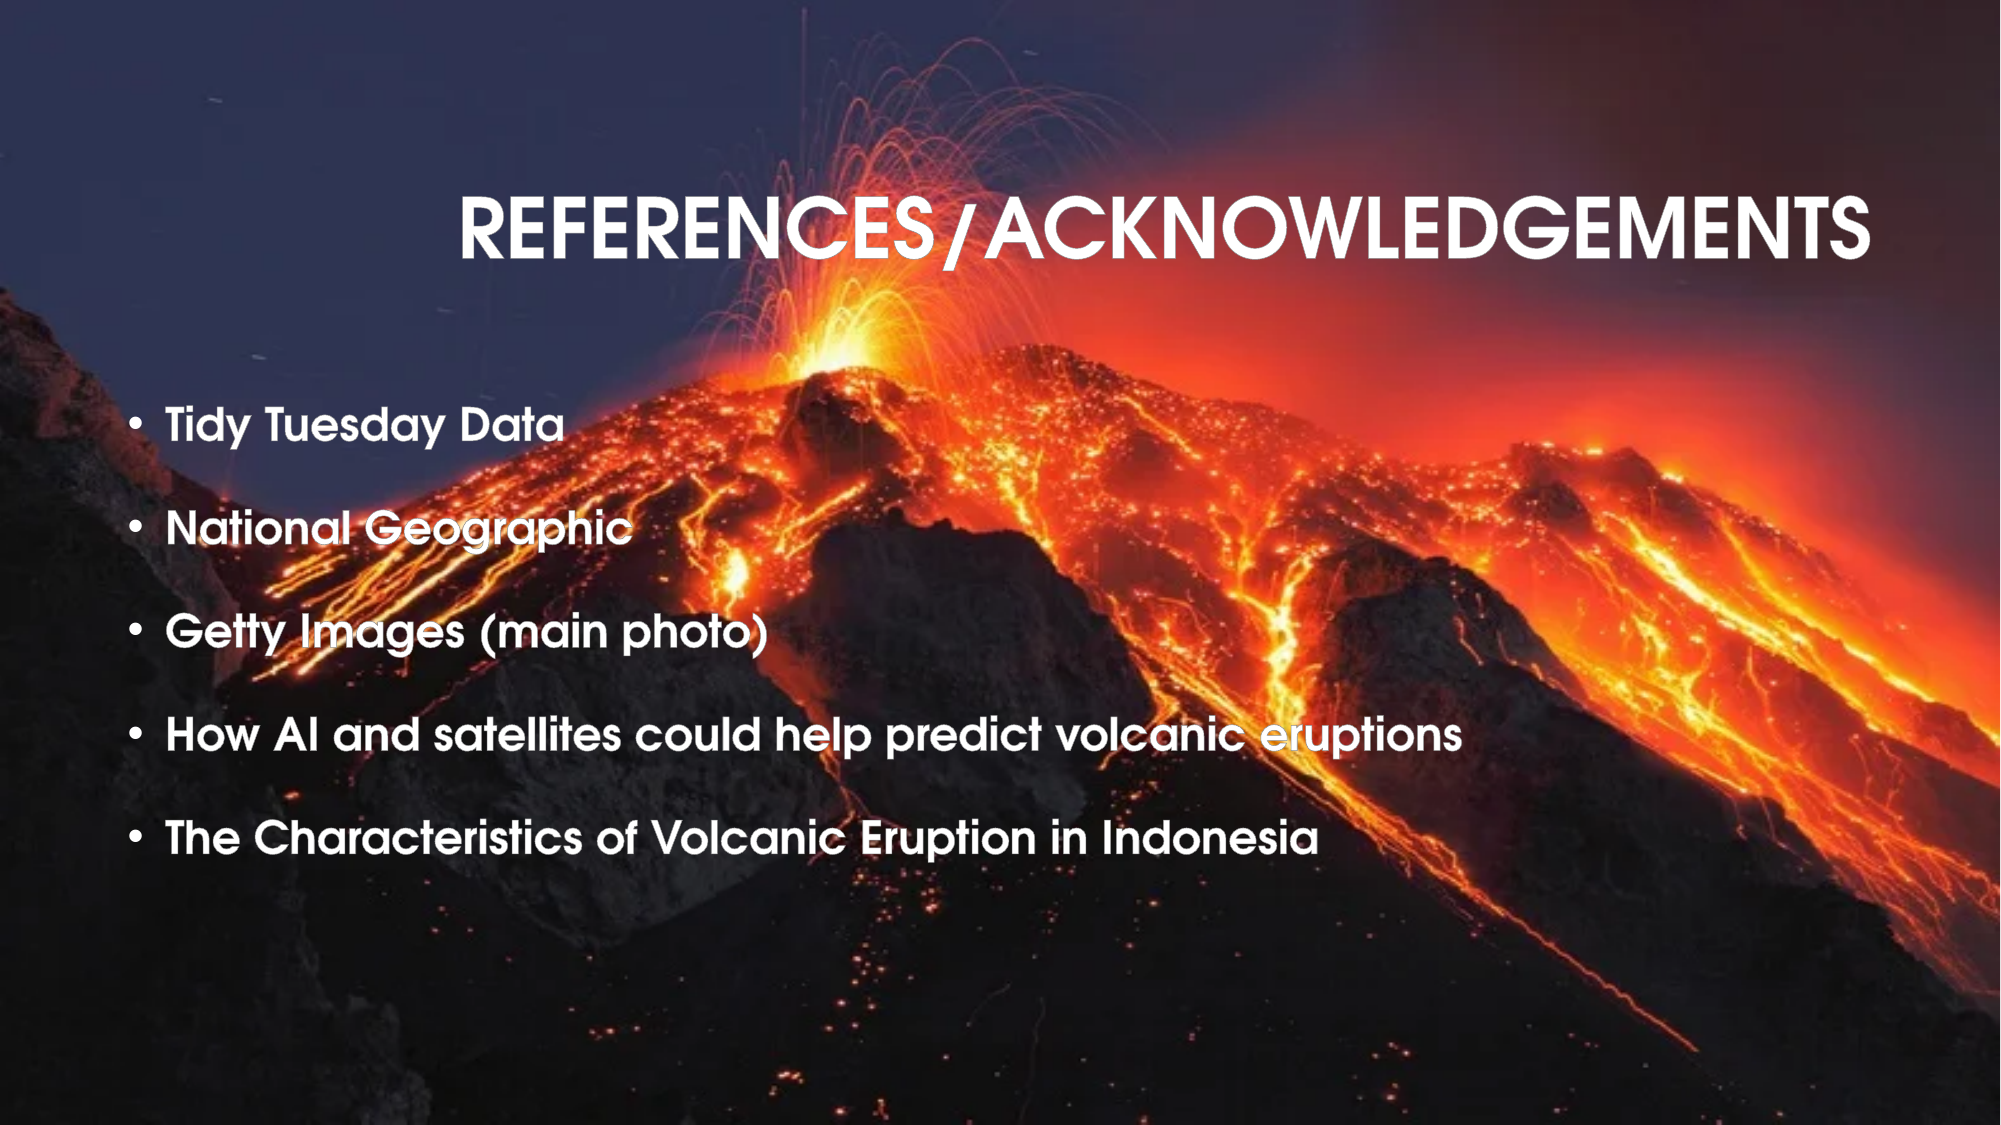

# References/Acknowledgements
Tidy Tuesday Data
National Geographic
Getty Images (main photo)
How AI and satellites could help predict volcanic eruptions
The Characteristics of Volcanic Eruption in Indonesia